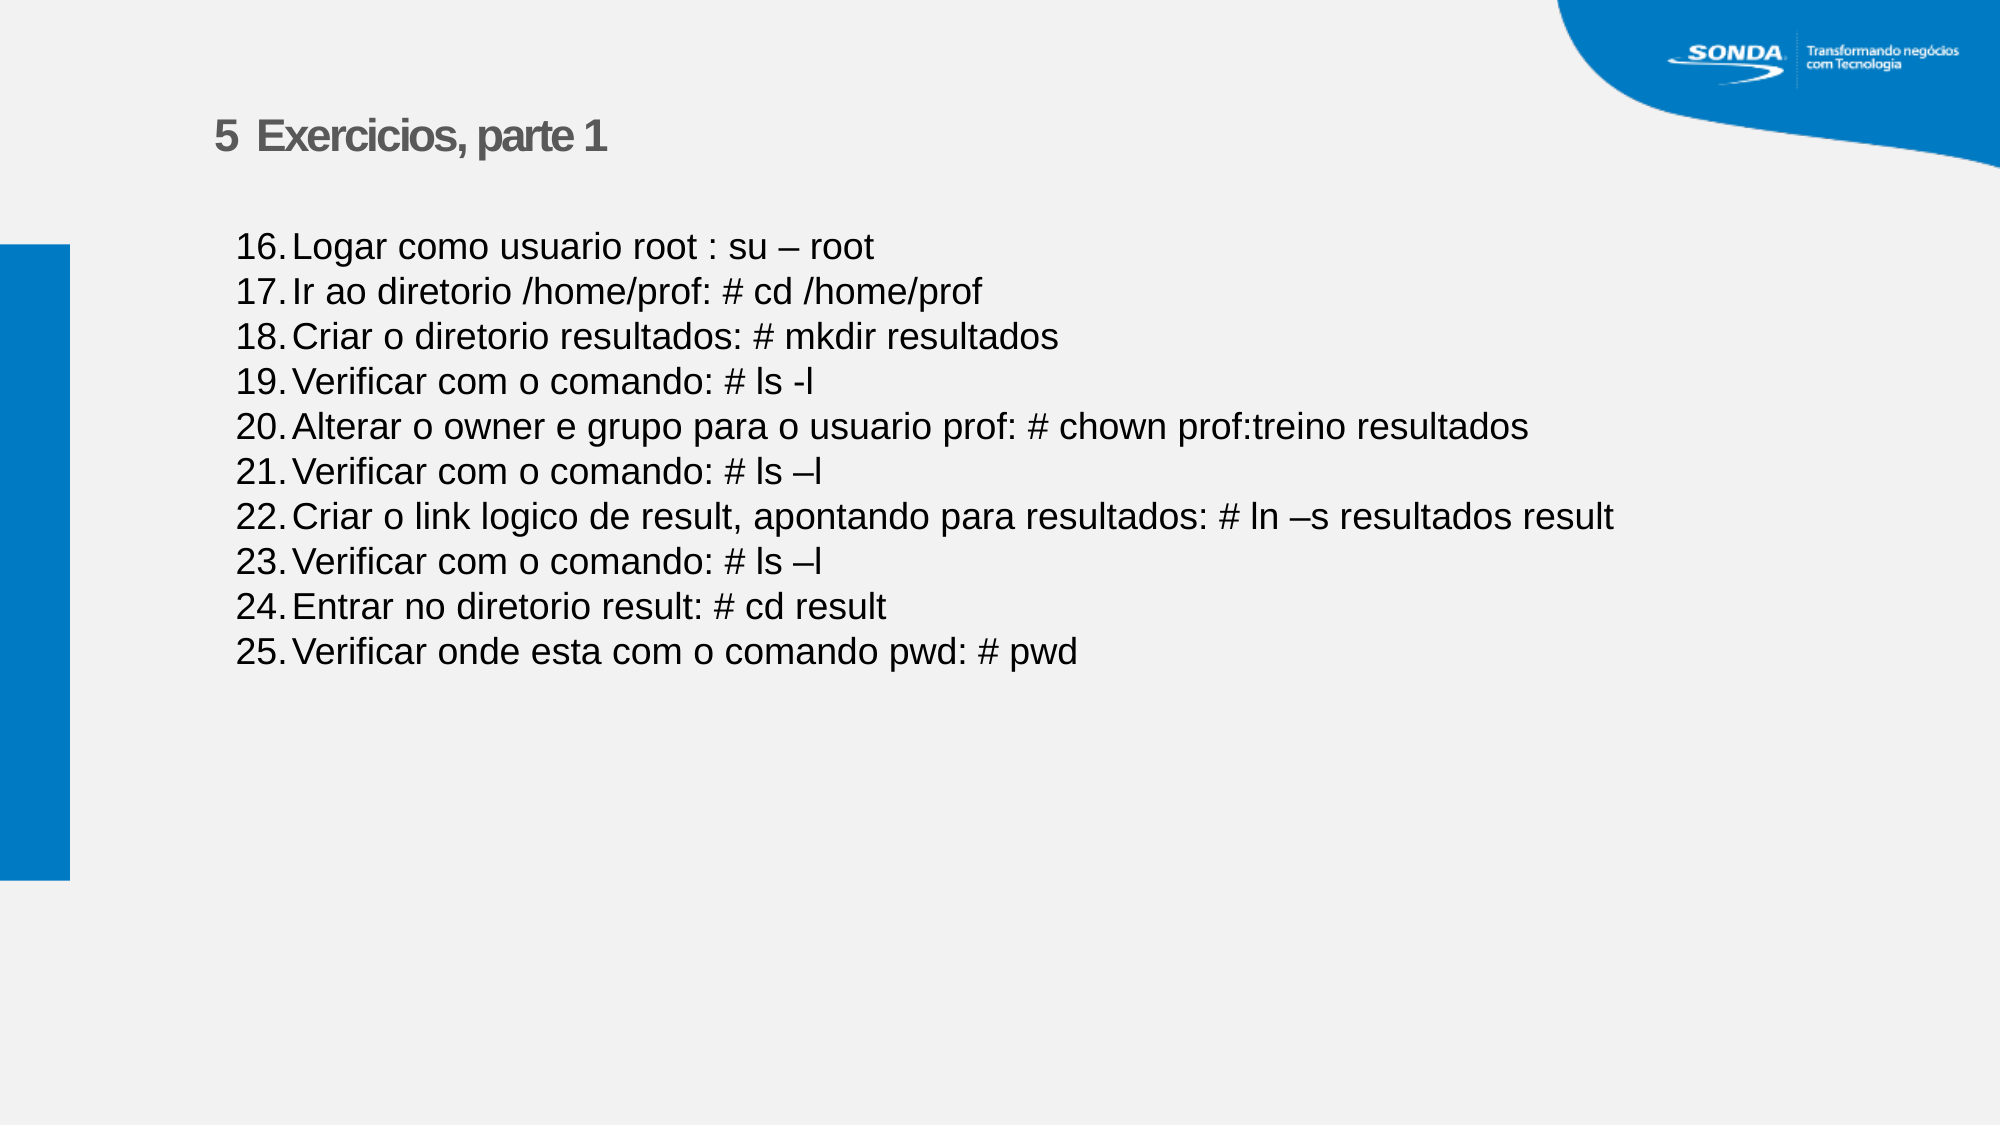

5  Exercicios, parte 1

Logar como usuario root : su – root
Ir ao diretorio /home/prof: # cd /home/prof
Criar o diretorio resultados: # mkdir resultados
Verificar com o comando: # ls -l
Alterar o owner e grupo para o usuario prof: # chown prof:treino resultados
Verificar com o comando: # ls –l
Criar o link logico de result, apontando para resultados: # ln –s resultados result
Verificar com o comando: # ls –l
Entrar no diretorio result: # cd result
Verificar onde esta com o comando pwd: # pwd